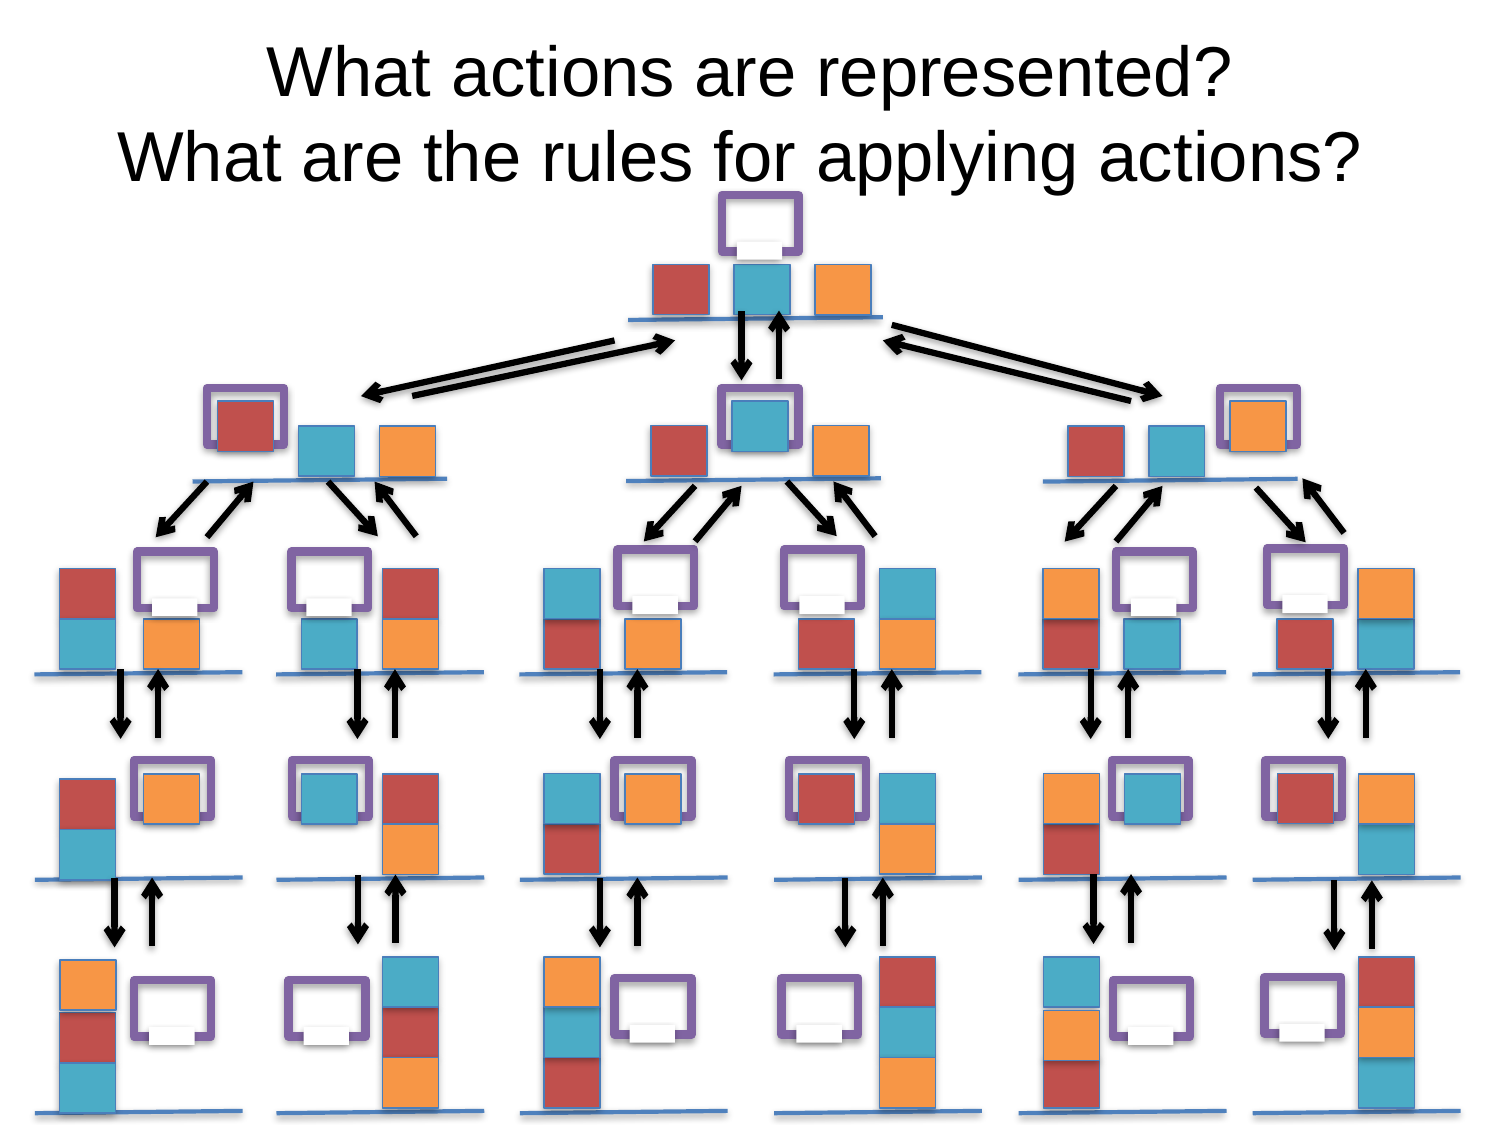

# What actions are represented? What are the rules for applying actions?